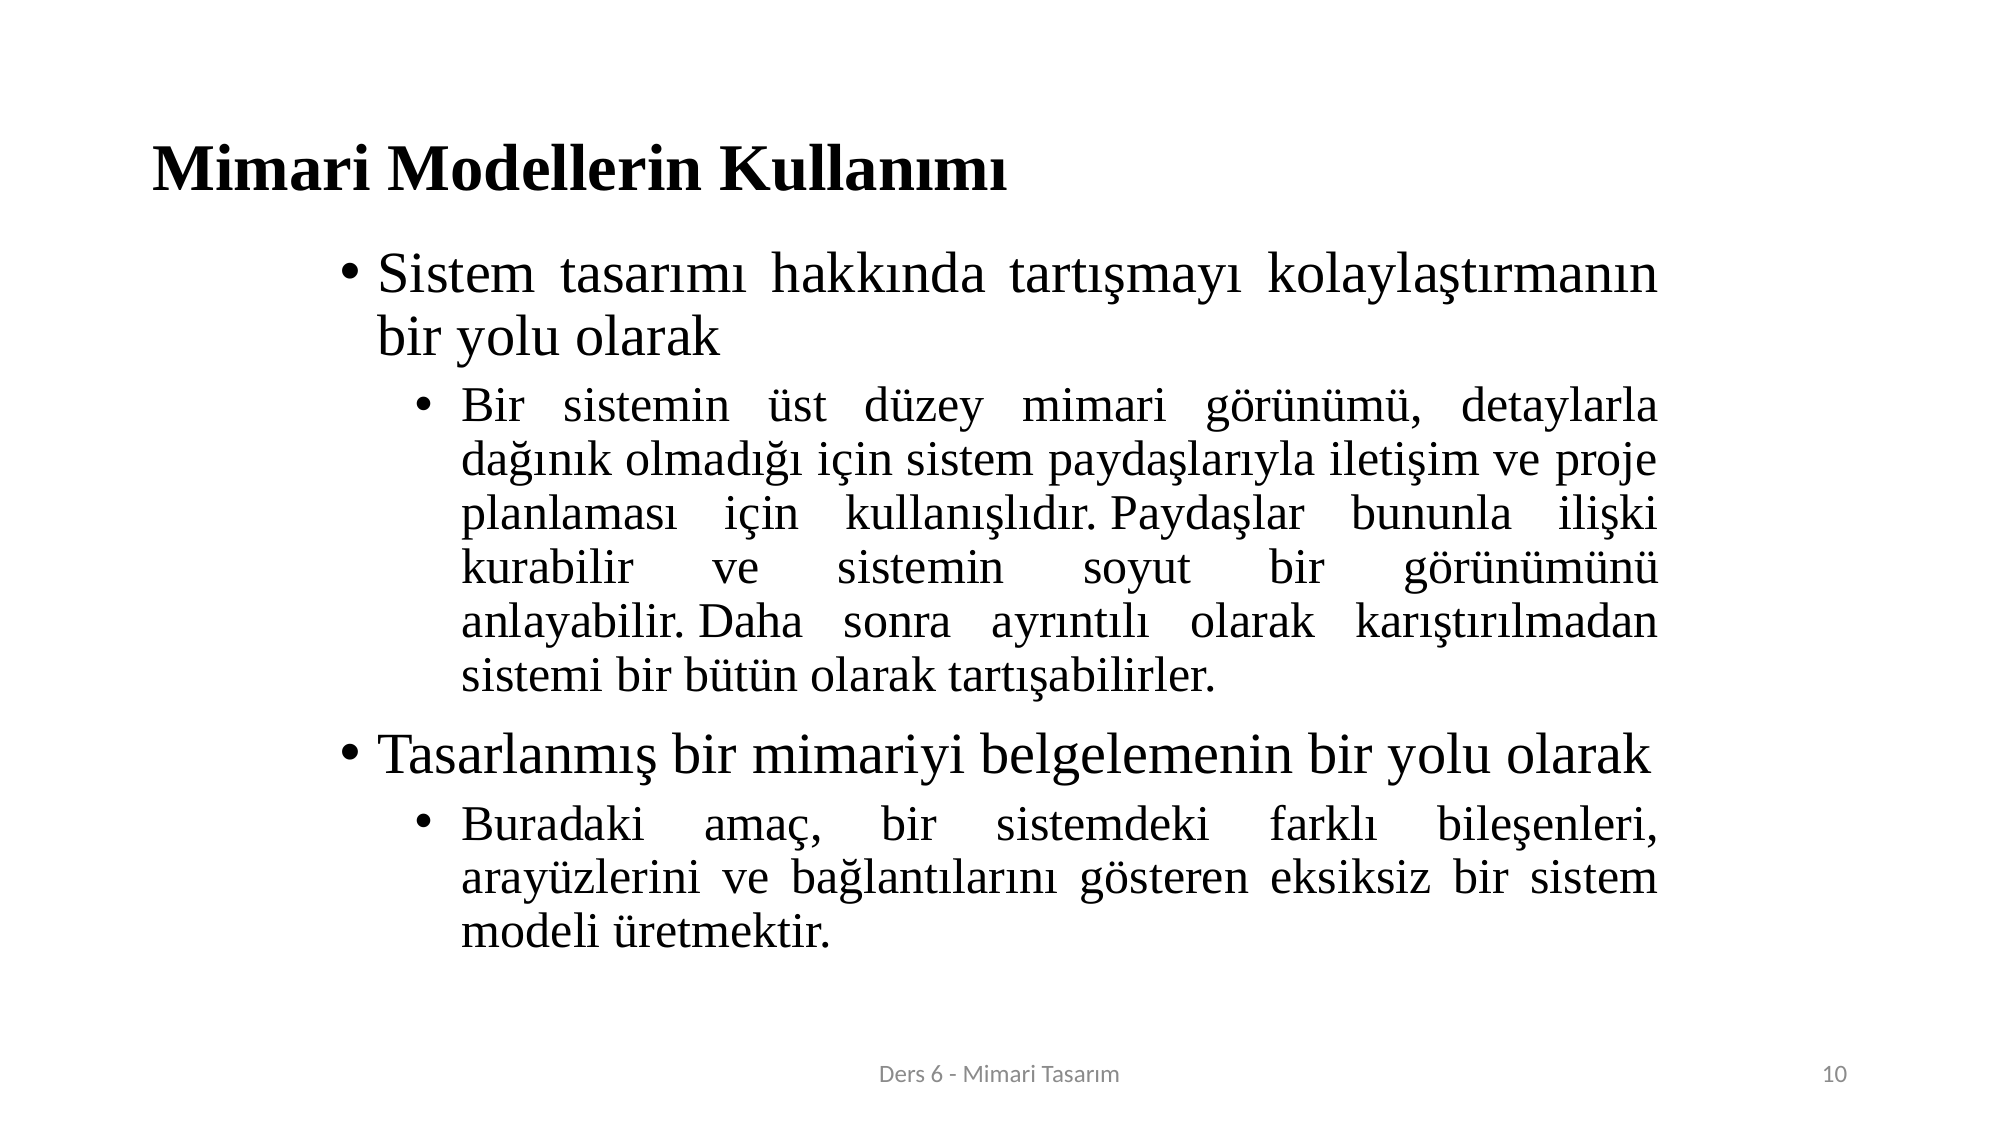

# Mimari Modellerin Kullanımı
Sistem tasarımı hakkında tartışmayı kolaylaştırmanın bir yolu olarak
Bir sistemin üst düzey mimari görünümü, detaylarla dağınık olmadığı için sistem paydaşlarıyla iletişim ve proje planlaması için kullanışlıdır. Paydaşlar bununla ilişki kurabilir ve sistemin soyut bir görünümünü anlayabilir. Daha sonra ayrıntılı olarak karıştırılmadan sistemi bir bütün olarak tartışabilirler.
Tasarlanmış bir mimariyi belgelemenin bir yolu olarak
Buradaki amaç, bir sistemdeki farklı bileşenleri, arayüzlerini ve bağlantılarını gösteren eksiksiz bir sistem modeli üretmektir.
Ders 6 - Mimari Tasarım
10